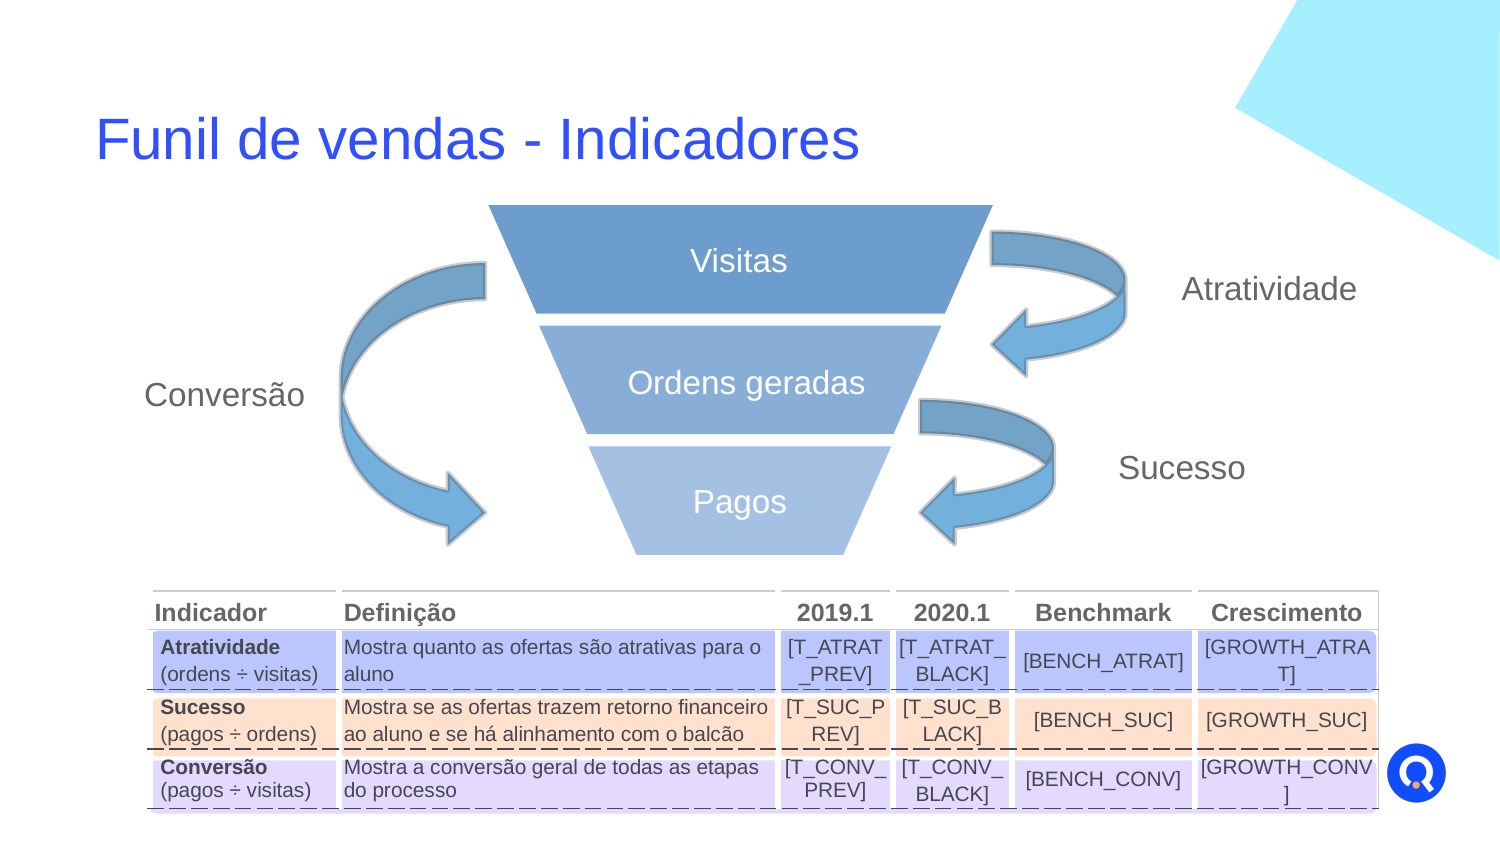

# Funil de vendas - Indicadores

Visitas

Atratividade

Conversão
Ordens geradas

Sucesso

Pagos
| Indicador | Definição | 2019.1 | 2020.1 | Benchmark | Crescimento |
| --- | --- | --- | --- | --- | --- |
| Atratividade (ordens ÷ visitas) | Mostra quanto as ofertas são atrativas para o aluno | [T\_ATRAT\_PREV] | [T\_ATRAT\_BLACK] | [BENCH\_ATRAT] | [GROWTH\_ATRAT] |
| Sucesso (pagos ÷ ordens) | Mostra se as ofertas trazem retorno financeiro ao aluno e se há alinhamento com o balcão | [T\_SUC\_PREV] | [T\_SUC\_BLACK] | [BENCH\_SUC] | [GROWTH\_SUC] |
| Conversão (pagos ÷ visitas) | Mostra a conversão geral de todas as etapas do processo | [T\_CONV\_PREV] | [T\_CONV\_BLACK] | [BENCH\_CONV] | [GROWTH\_CONV] |